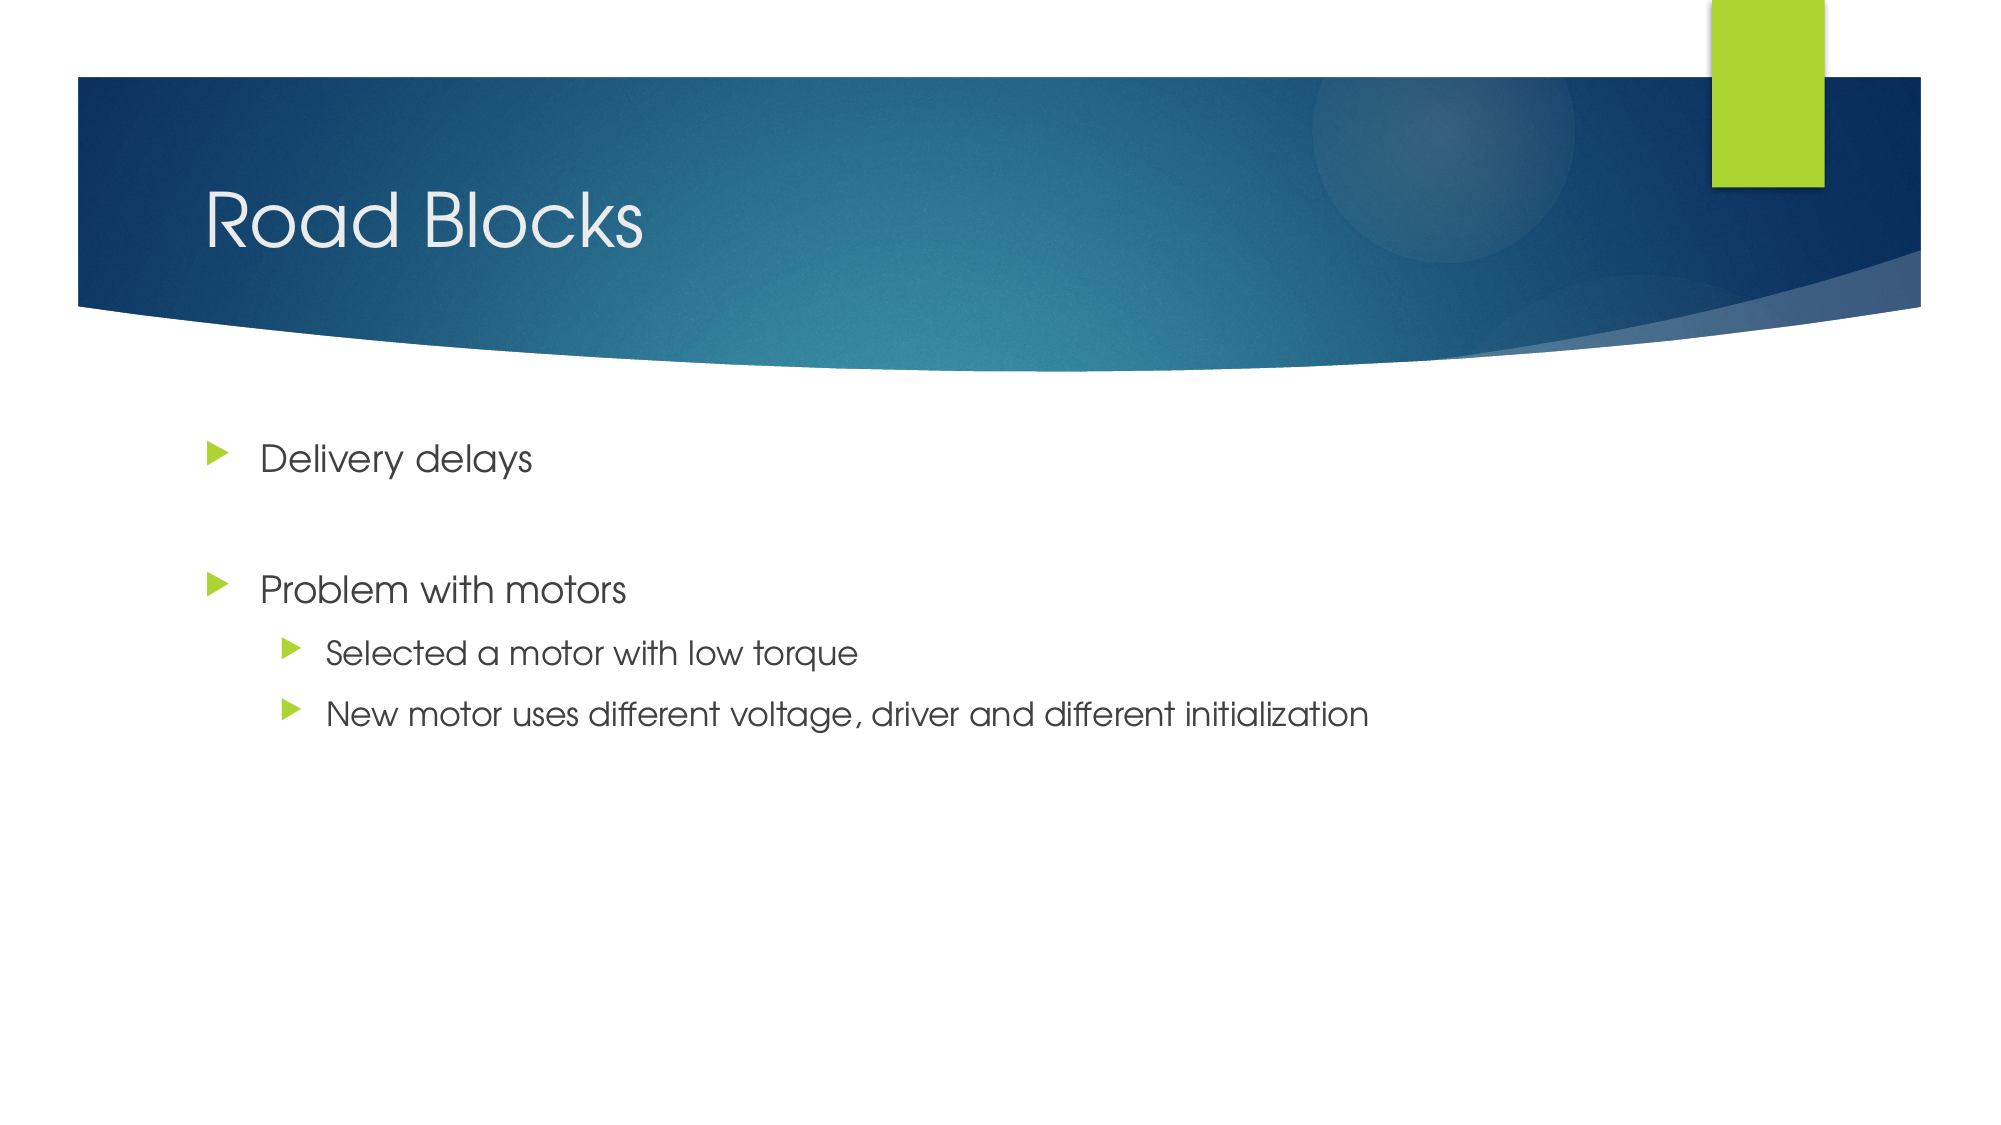

# Road Blocks
Delivery delays

Problem with motors
Selected a motor with low torque
New motor uses different voltage, driver and different initialization